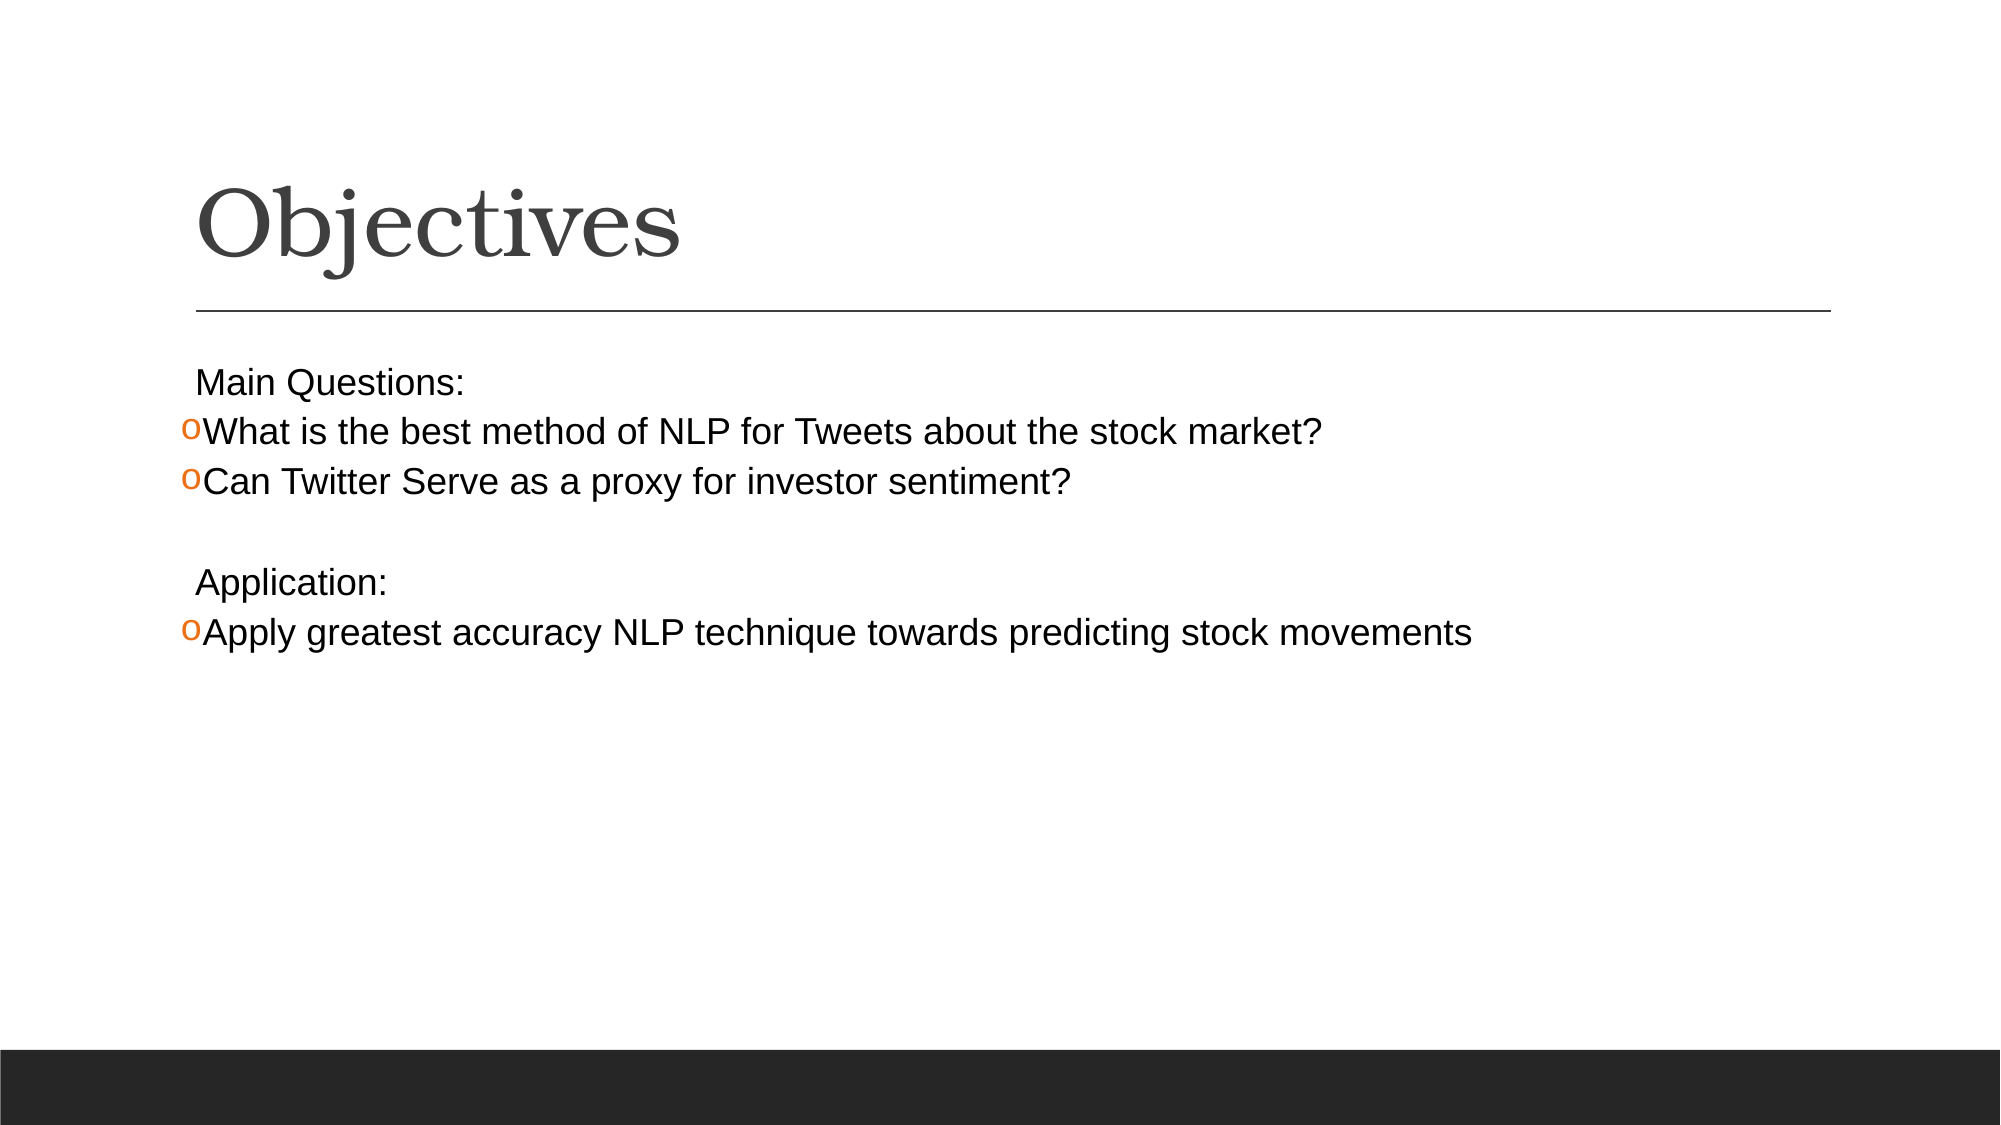

# Objectives
Main Questions:
What is the best method of NLP for Tweets about the stock market?
Can Twitter Serve as a proxy for investor sentiment?
Application:
Apply greatest accuracy NLP technique towards predicting stock movements